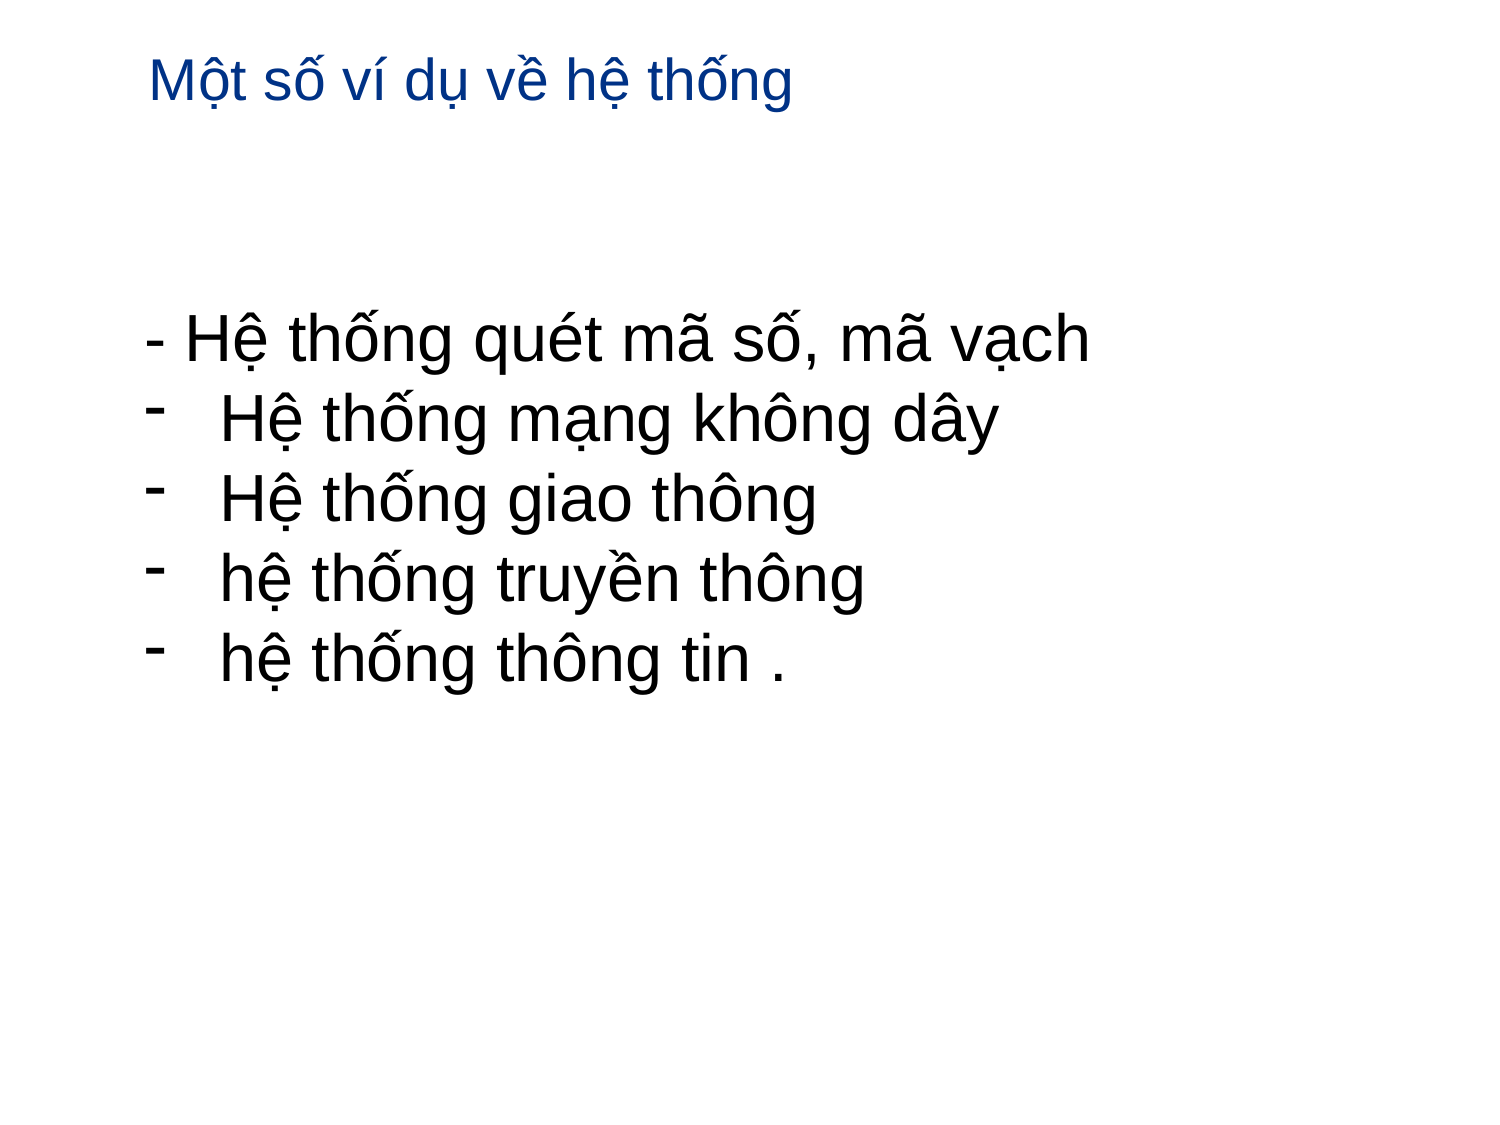

# Một số ví dụ về hệ thống
- Hệ thống quét mã số, mã vạch
Hệ thống mạng không dây
Hệ thống giao thông
hệ thống truyền thông
hệ thống thông tin .